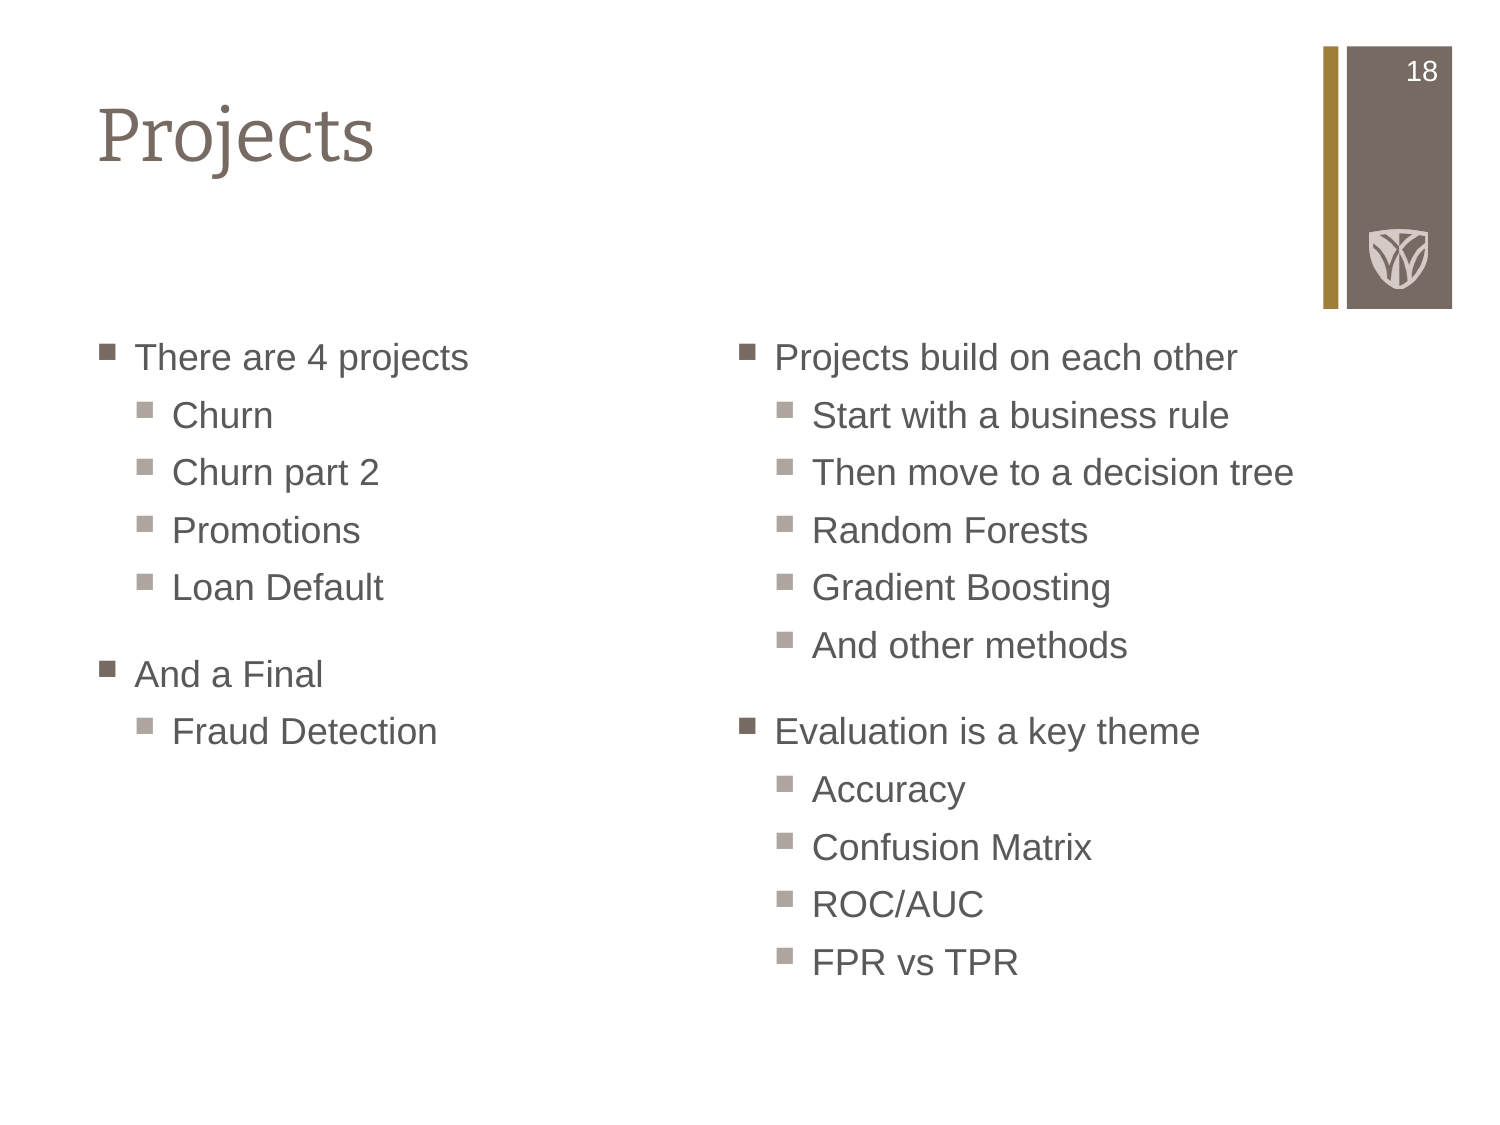

18
# Projects
There are 4 projects
Churn
Churn part 2
Promotions
Loan Default
And a Final
Fraud Detection
Projects build on each other
Start with a business rule
Then move to a decision tree
Random Forests
Gradient Boosting
And other methods
Evaluation is a key theme
Accuracy
Confusion Matrix
ROC/AUC
FPR vs TPR